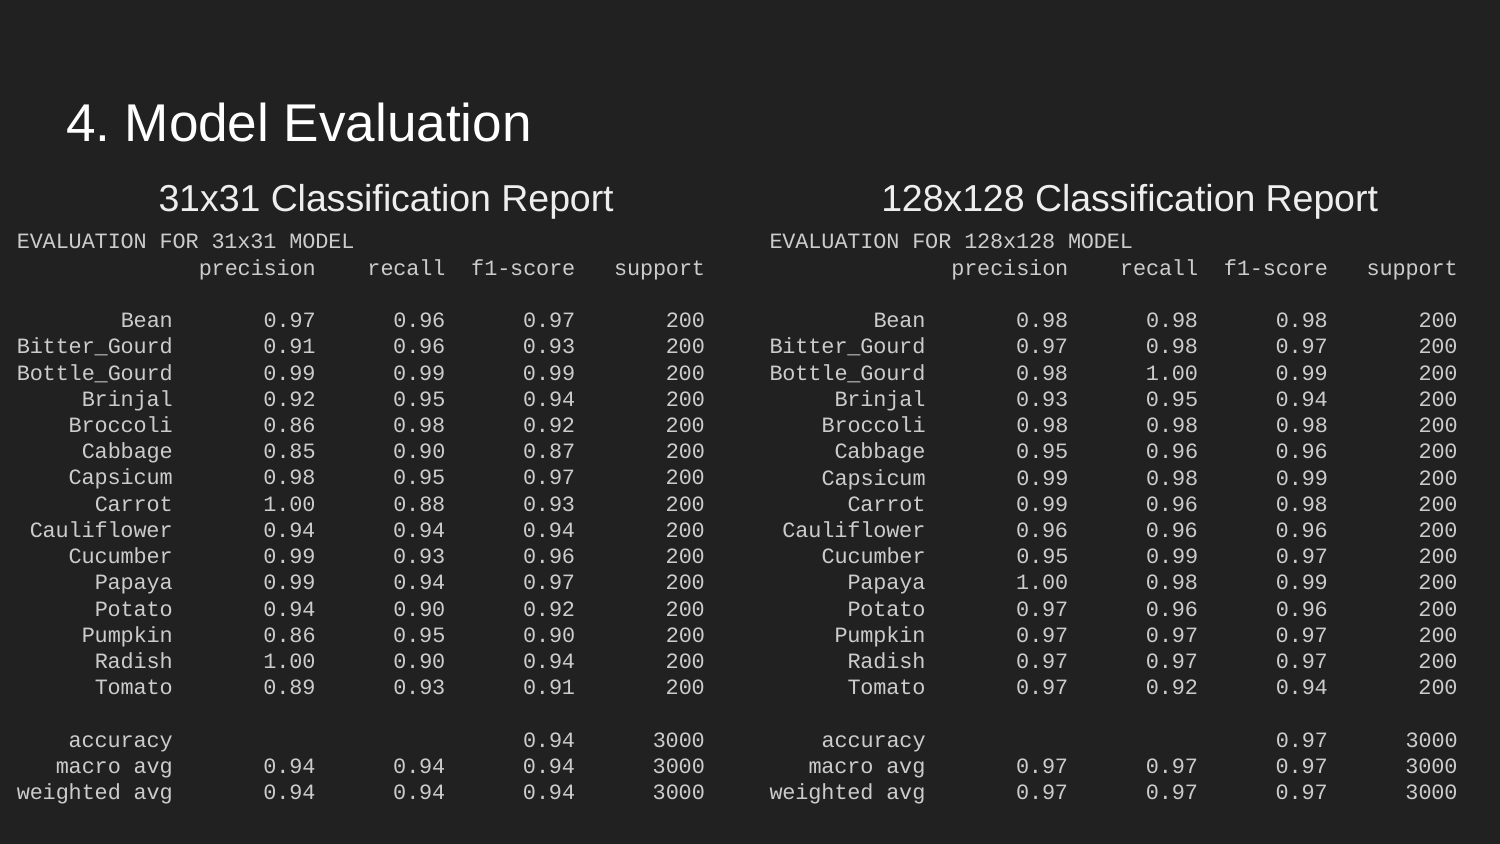

# 4. Model Evaluation

31x31 Classification Report
EVALUATION FOR 31x31 MODEL
              precision    recall  f1-score   support

        Bean       0.97      0.96      0.97       200
Bitter_Gourd       0.91      0.96      0.93       200
Bottle_Gourd       0.99      0.99      0.99       200
     Brinjal       0.92      0.95      0.94       200
    Broccoli       0.86      0.98      0.92       200
     Cabbage       0.85      0.90      0.87       200
    Capsicum       0.98      0.95      0.97       200
      Carrot       1.00      0.88      0.93       200
 Cauliflower       0.94      0.94      0.94       200
    Cucumber       0.99      0.93      0.96       200
      Papaya       0.99      0.94      0.97       200
      Potato       0.94      0.90      0.92       200
     Pumpkin       0.86      0.95      0.90       200
      Radish       1.00      0.90      0.94       200
      Tomato       0.89      0.93      0.91       200

    accuracy                           0.94      3000
   macro avg       0.94      0.94      0.94      3000
weighted avg       0.94      0.94      0.94      3000
128x128 Classification Report
EVALUATION FOR 128x128 MODEL
              precision    recall  f1-score   support

        Bean       0.98      0.98      0.98       200
Bitter_Gourd       0.97      0.98      0.97       200
Bottle_Gourd       0.98      1.00      0.99       200
     Brinjal       0.93      0.95      0.94       200
    Broccoli       0.98      0.98      0.98       200
     Cabbage       0.95      0.96      0.96       200
    Capsicum       0.99      0.98      0.99       200
      Carrot       0.99      0.96      0.98       200
 Cauliflower       0.96      0.96      0.96       200
    Cucumber       0.95      0.99      0.97       200
      Papaya       1.00      0.98      0.99       200
      Potato       0.97      0.96      0.96       200
     Pumpkin       0.97      0.97      0.97       200
      Radish       0.97      0.97      0.97       200
      Tomato       0.97      0.92      0.94       200

    accuracy                           0.97      3000
   macro avg       0.97      0.97      0.97      3000
weighted avg       0.97      0.97      0.97      3000